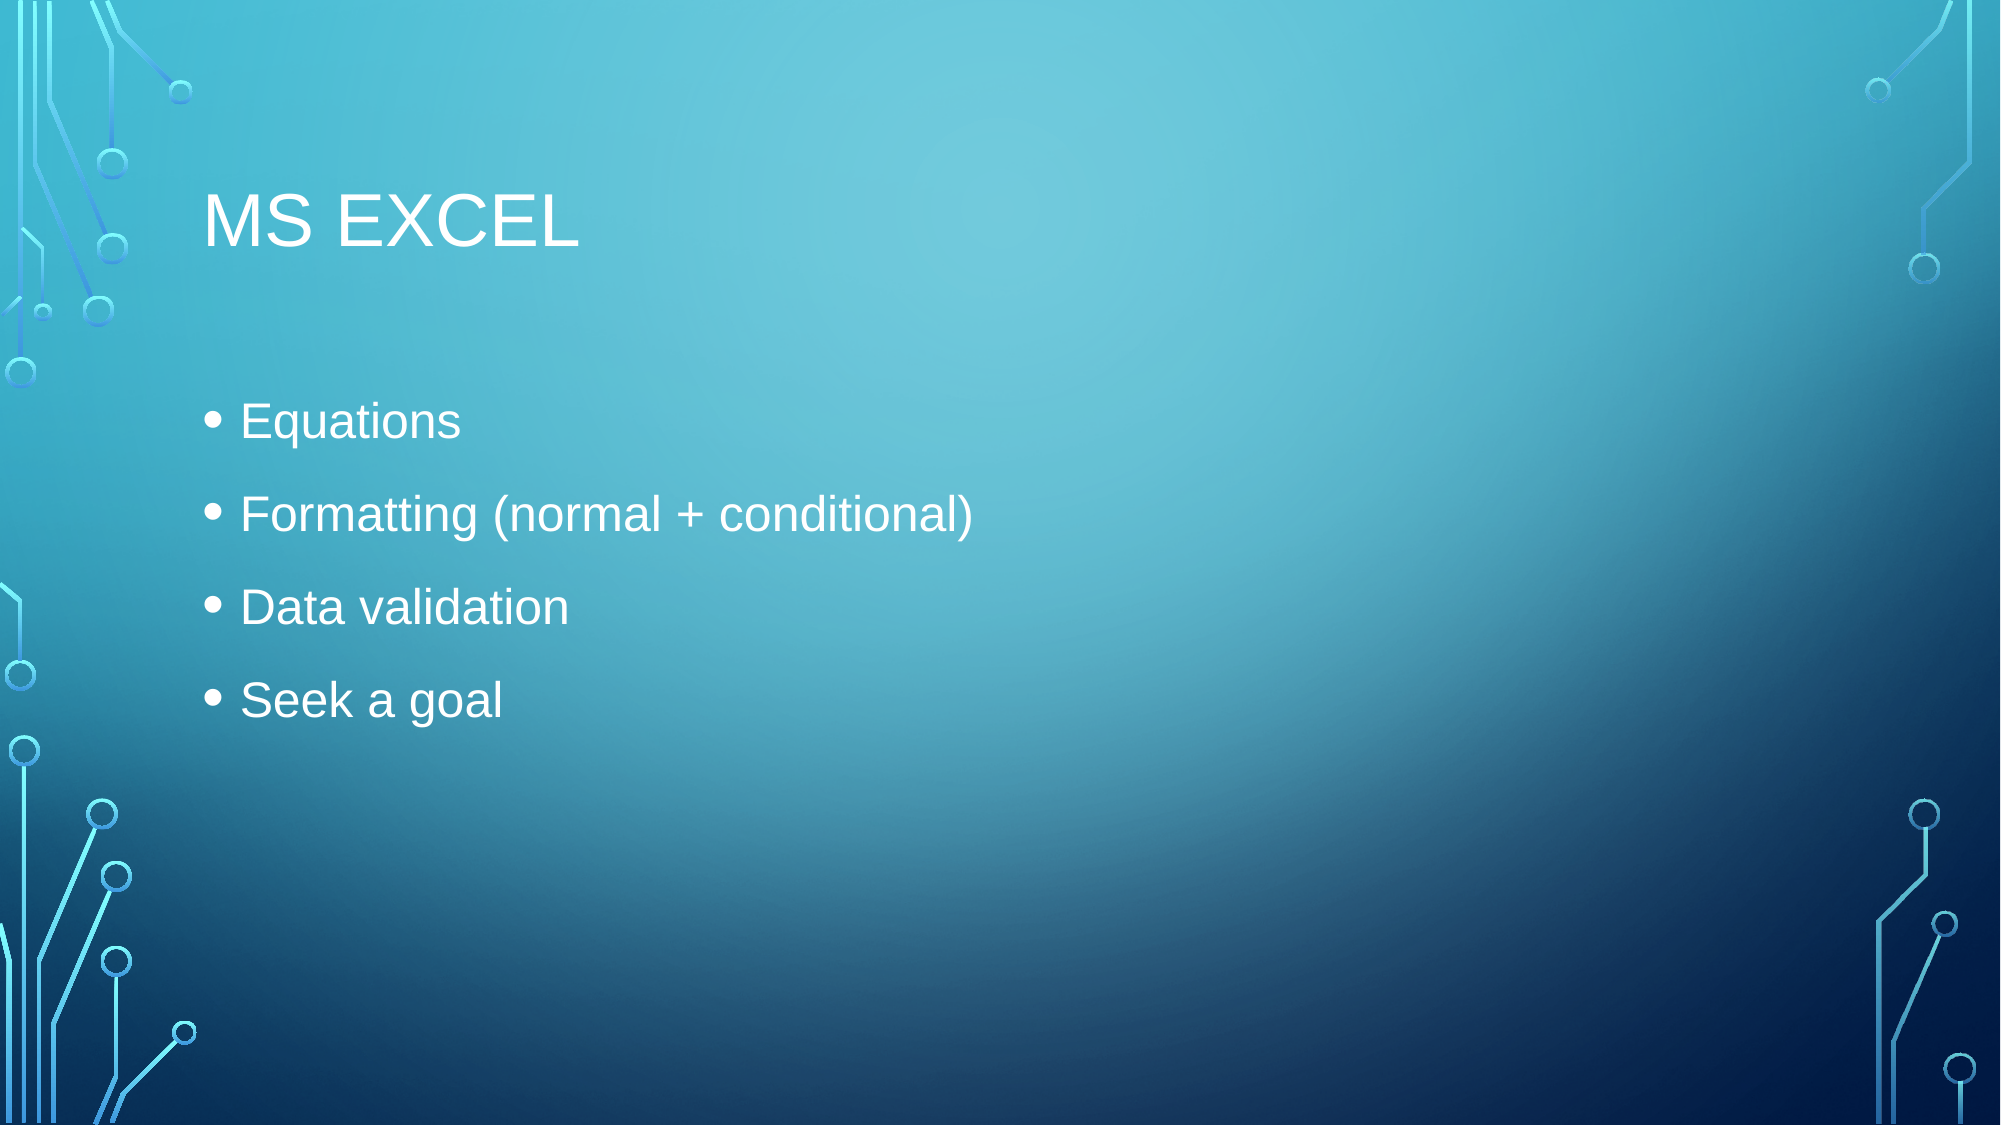

# MS Excel
Equations
Formatting (normal + conditional)
Data validation
Seek a goal